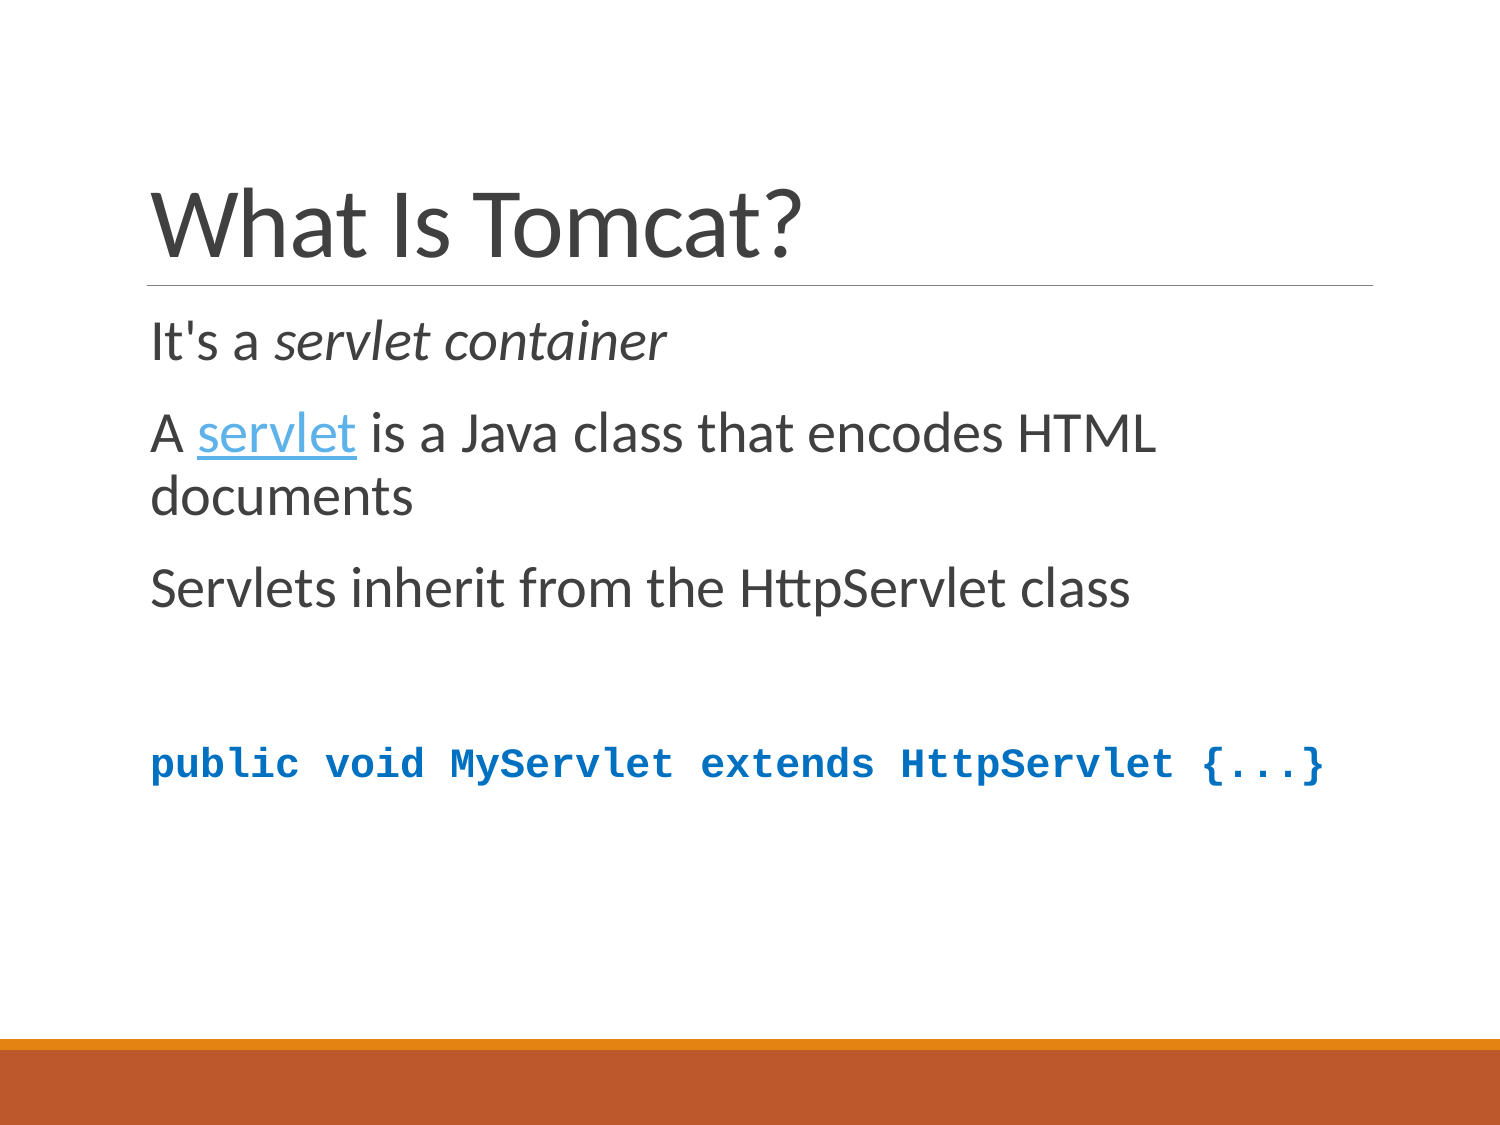

# What Is Tomcat?
It's a servlet container
A servlet is a Java class that encodes HTML documents
Servlets inherit from the HttpServlet class

public void MyServlet extends HttpServlet {...}